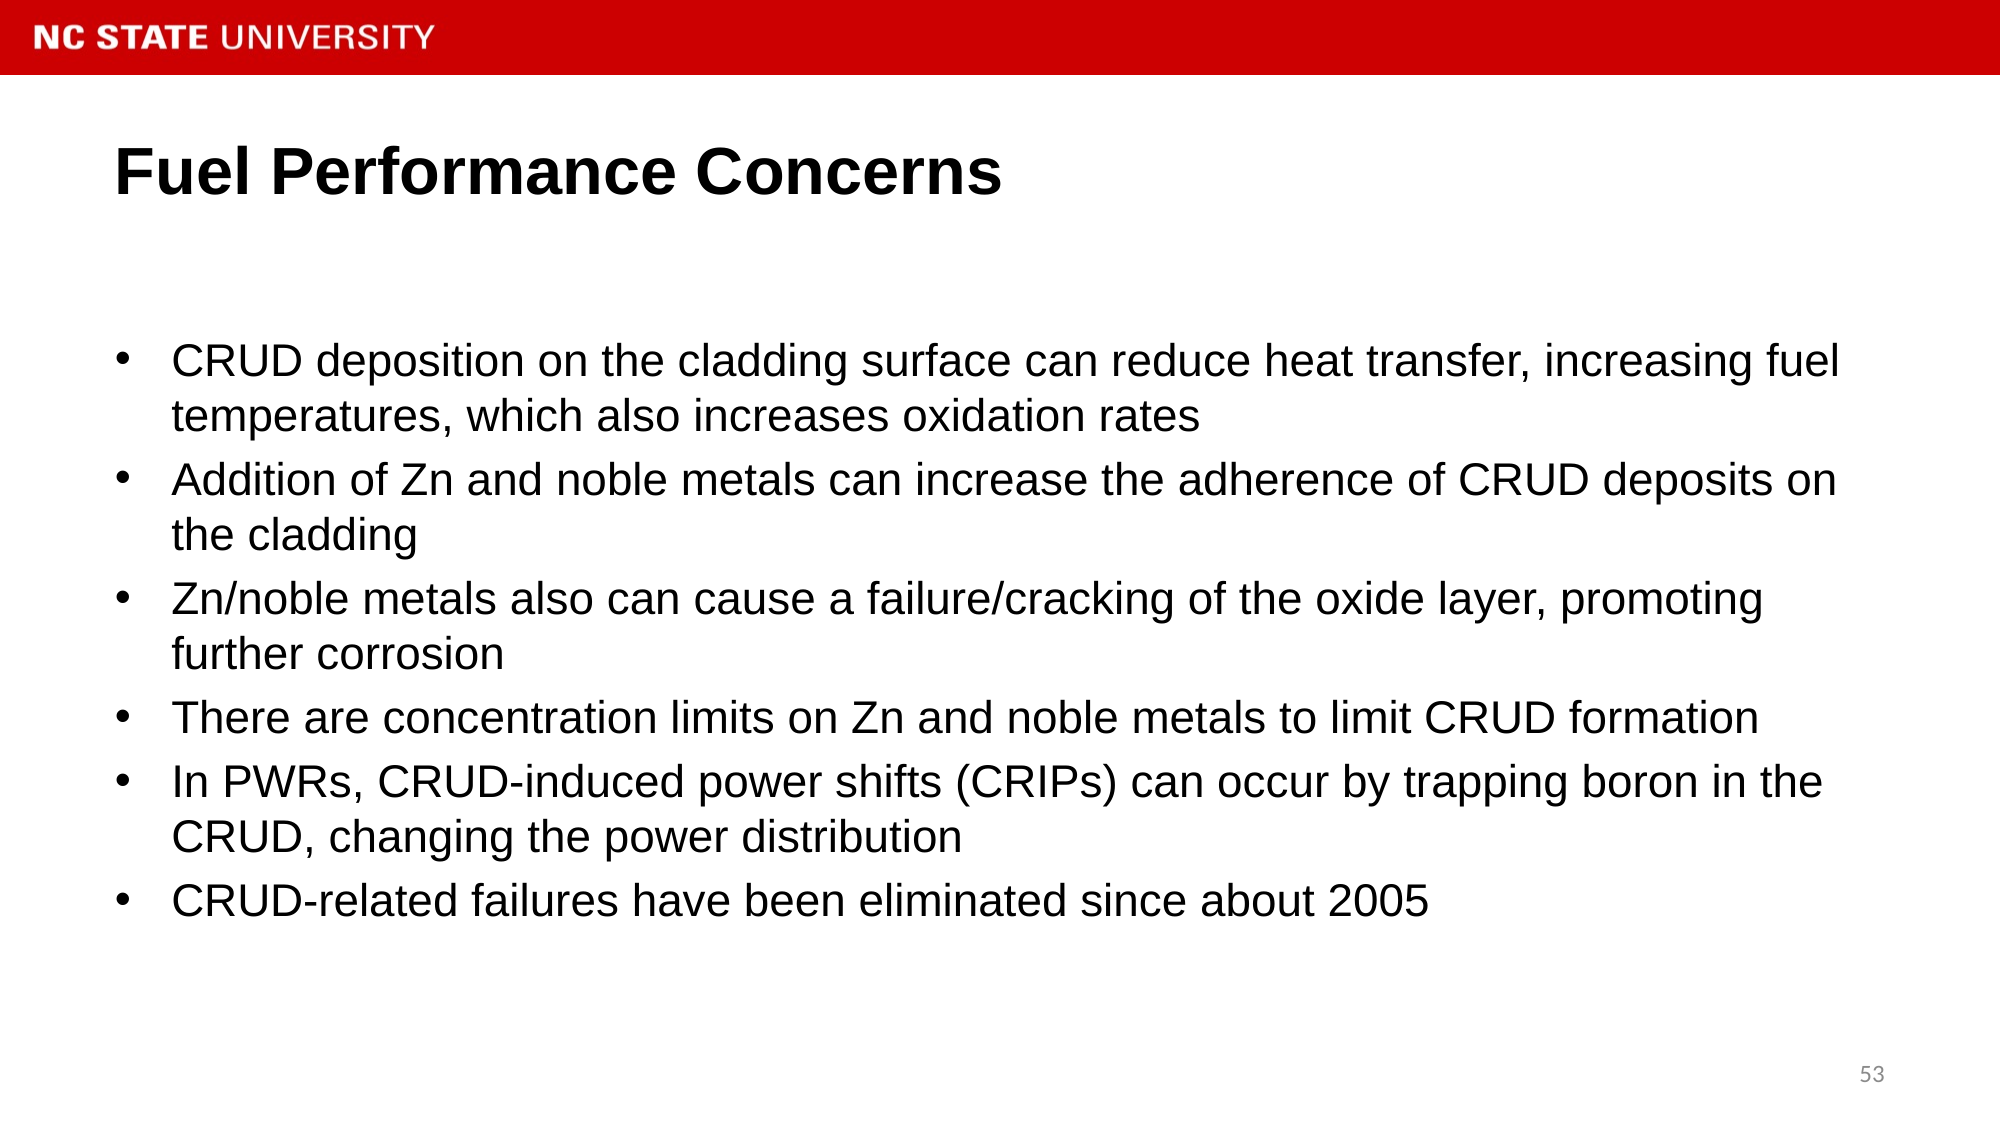

# Fuel Performance Concerns
CRUD deposition on the cladding surface can reduce heat transfer, increasing fuel temperatures, which also increases oxidation rates
Addition of Zn and noble metals can increase the adherence of CRUD deposits on the cladding
Zn/noble metals also can cause a failure/cracking of the oxide layer, promoting further corrosion
There are concentration limits on Zn and noble metals to limit CRUD formation
In PWRs, CRUD-induced power shifts (CRIPs) can occur by trapping boron in the CRUD, changing the power distribution
CRUD-related failures have been eliminated since about 2005
53